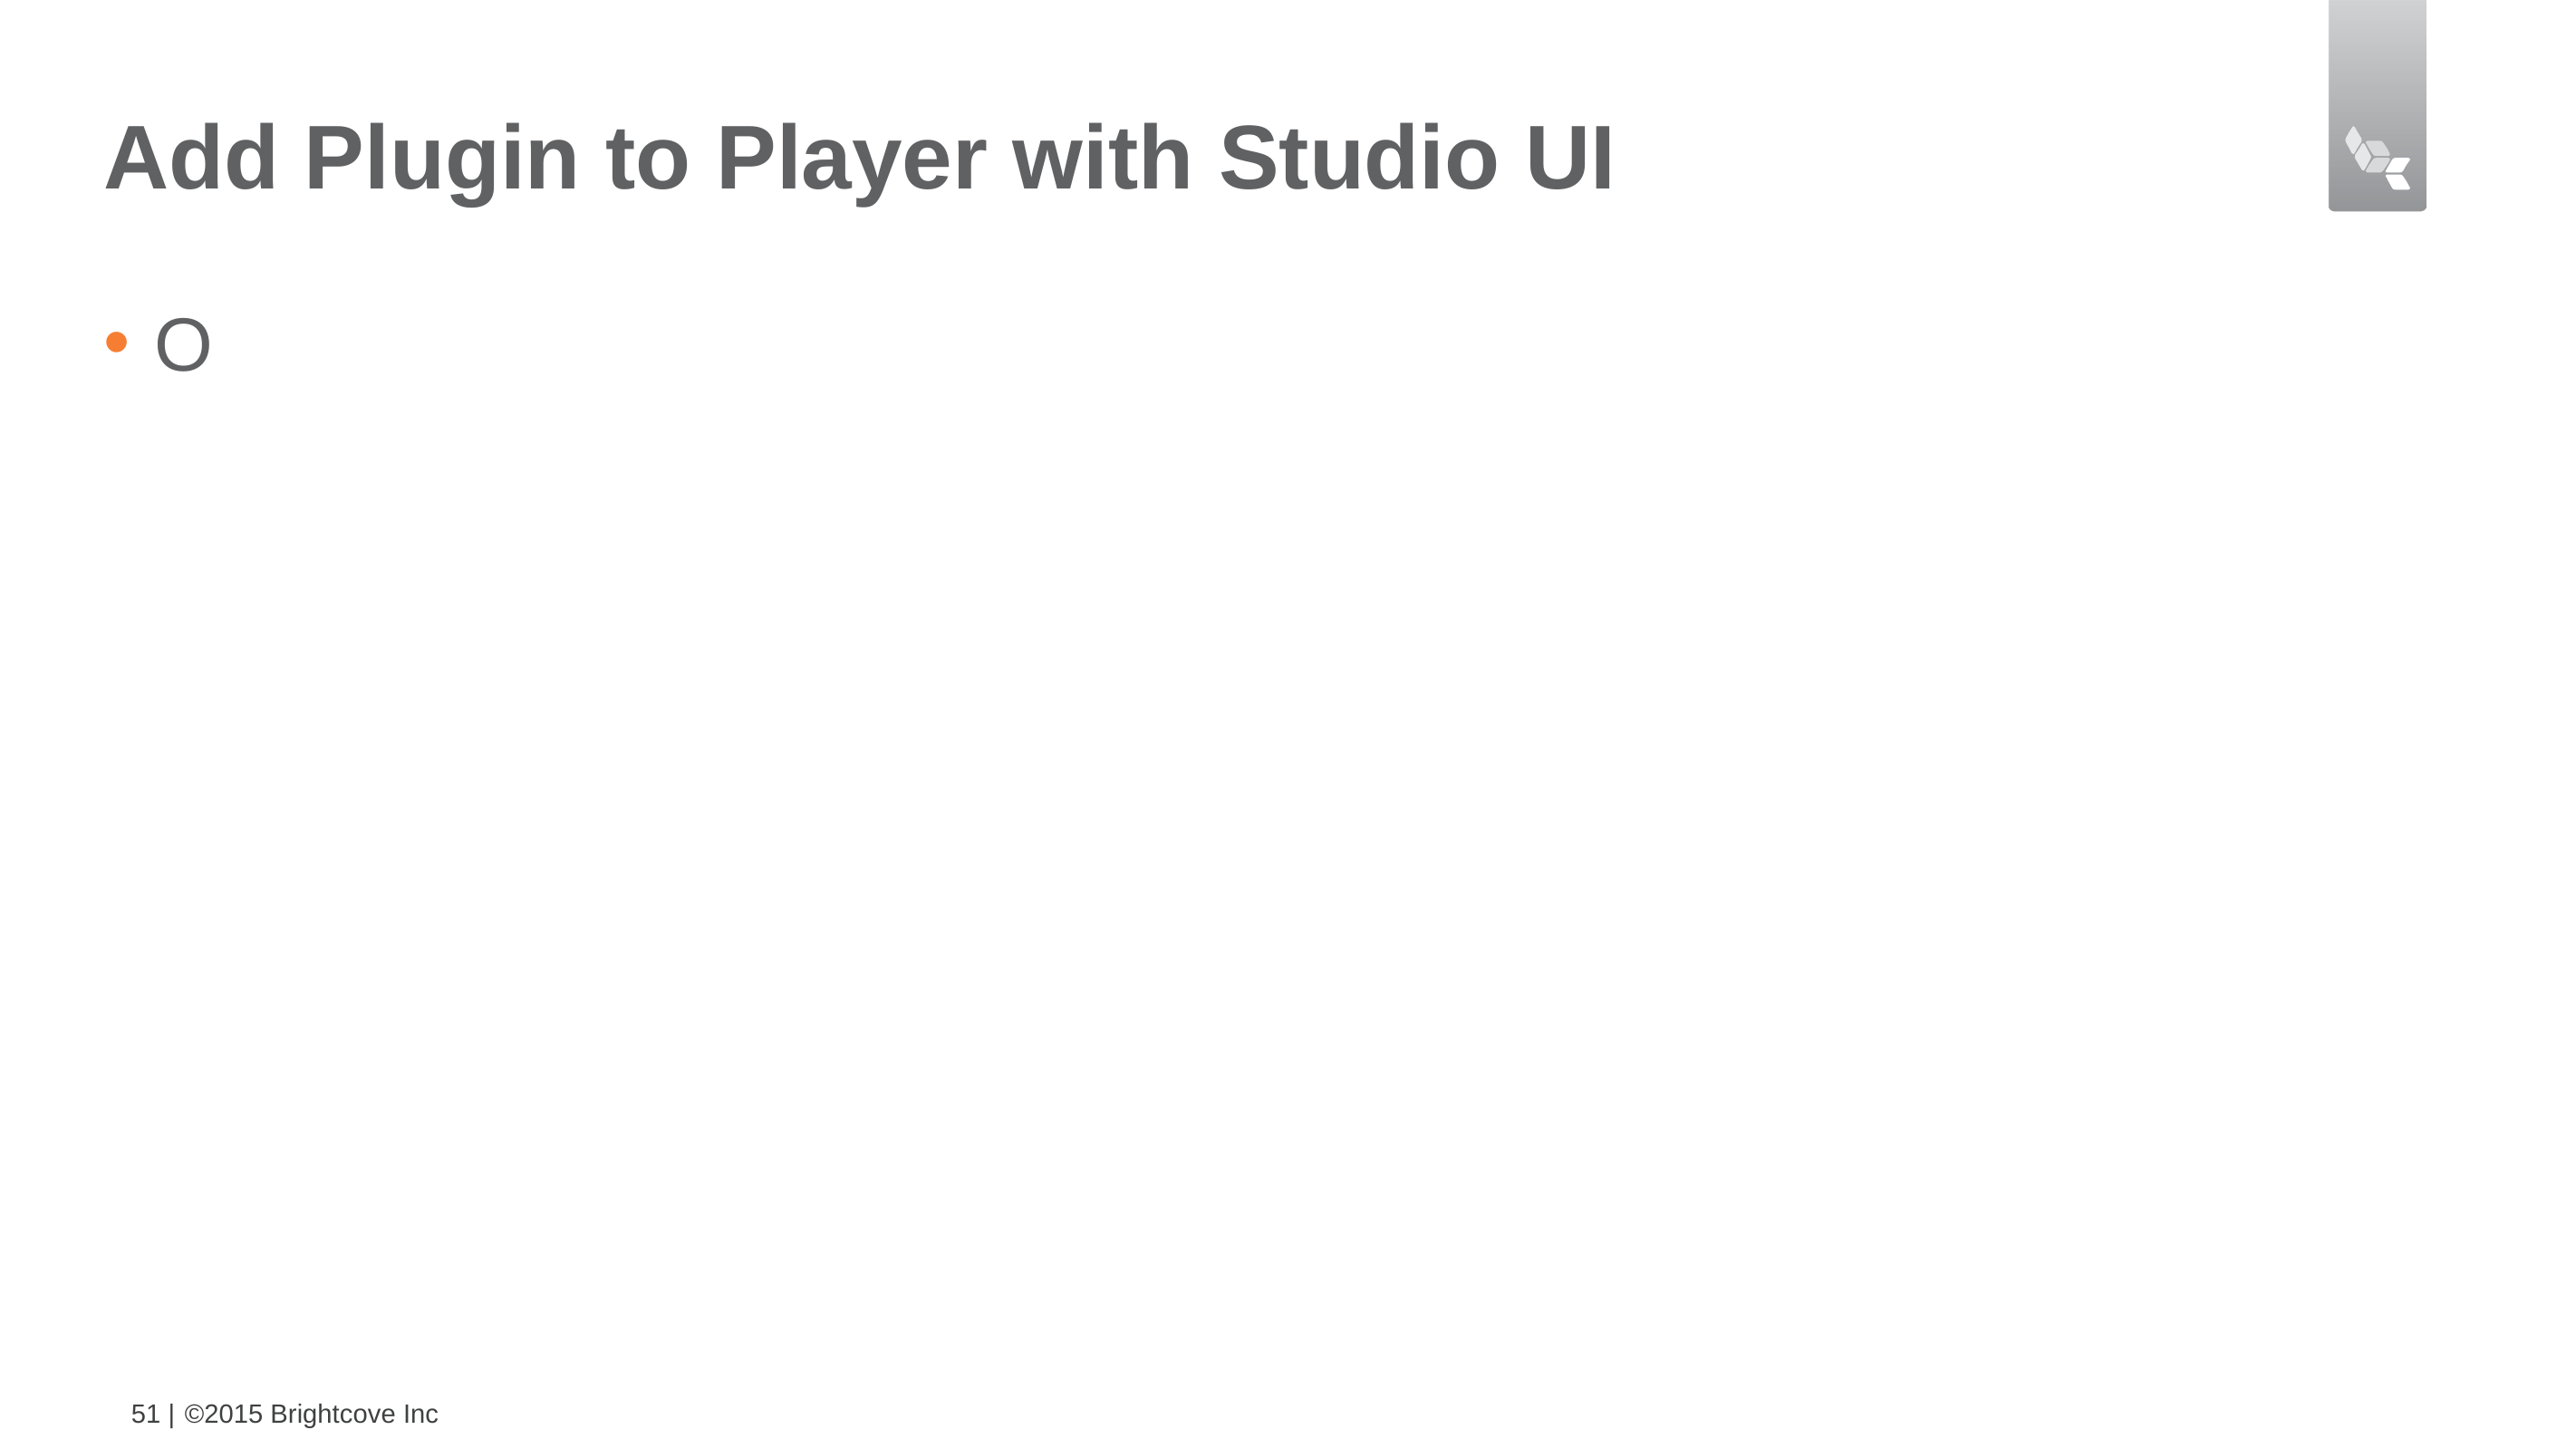

# Add Plugin to Player with Studio UI
O
51 |
©2015 Brightcove Inc